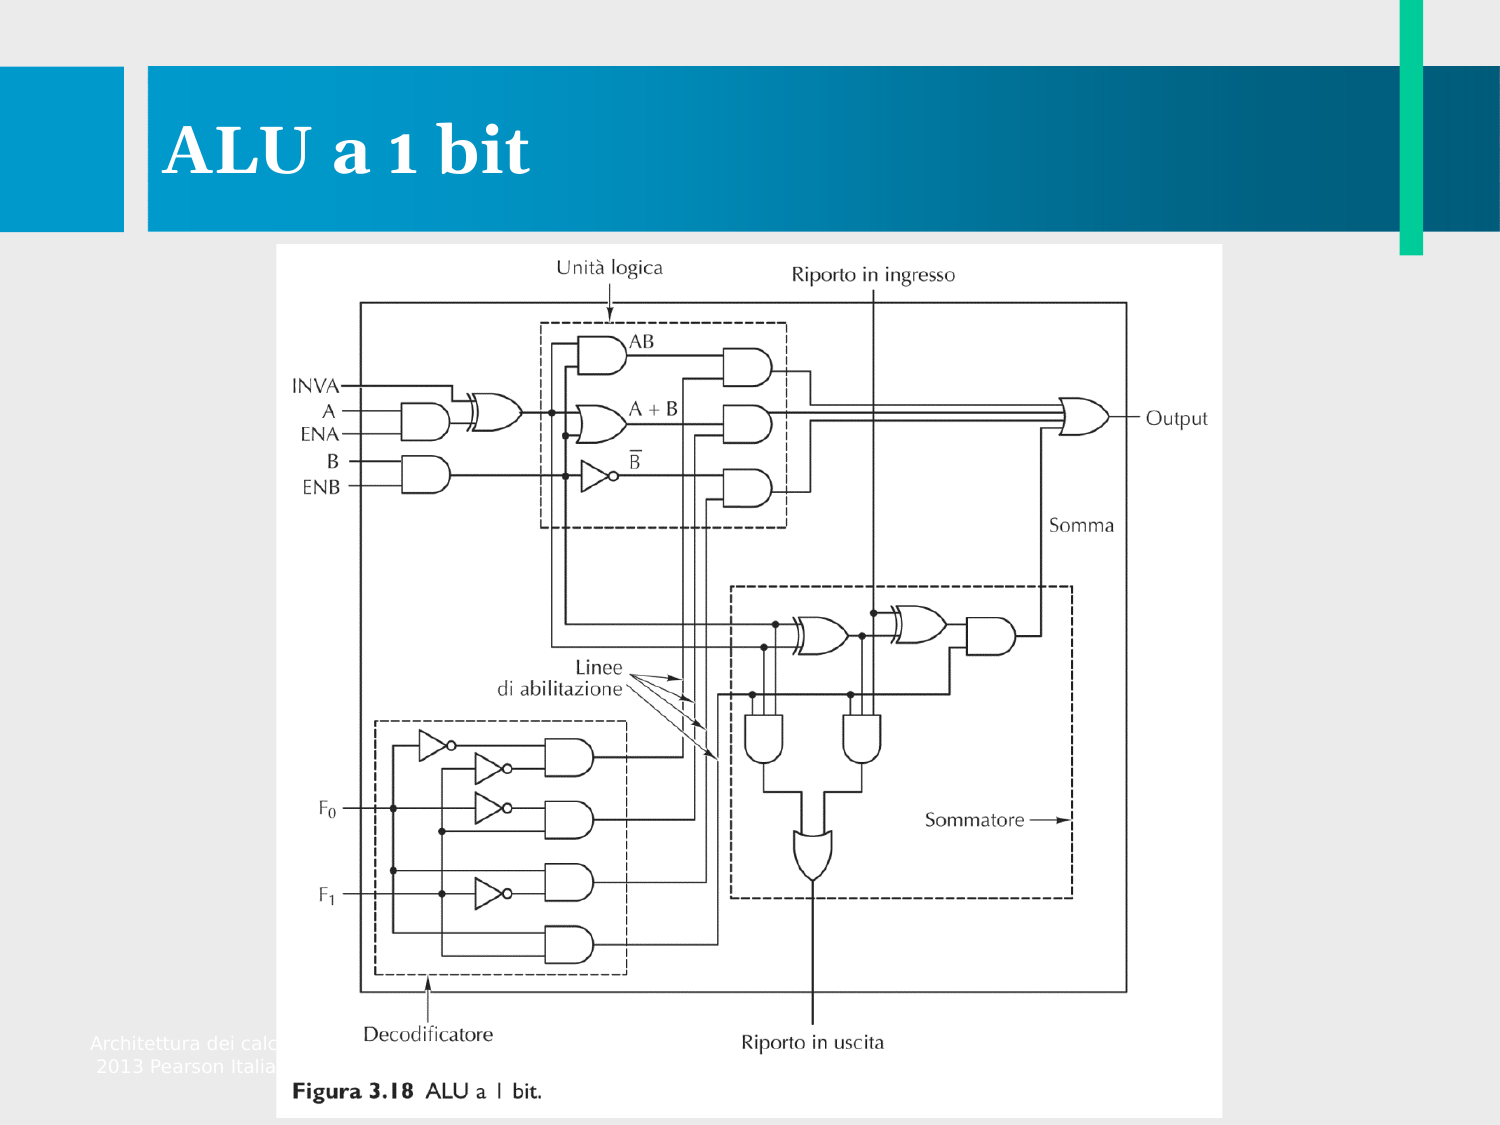

# ALU a 1 bit

Architettura dei calc  2013 Pearson Italia
olatori ©	14
S.p.A.